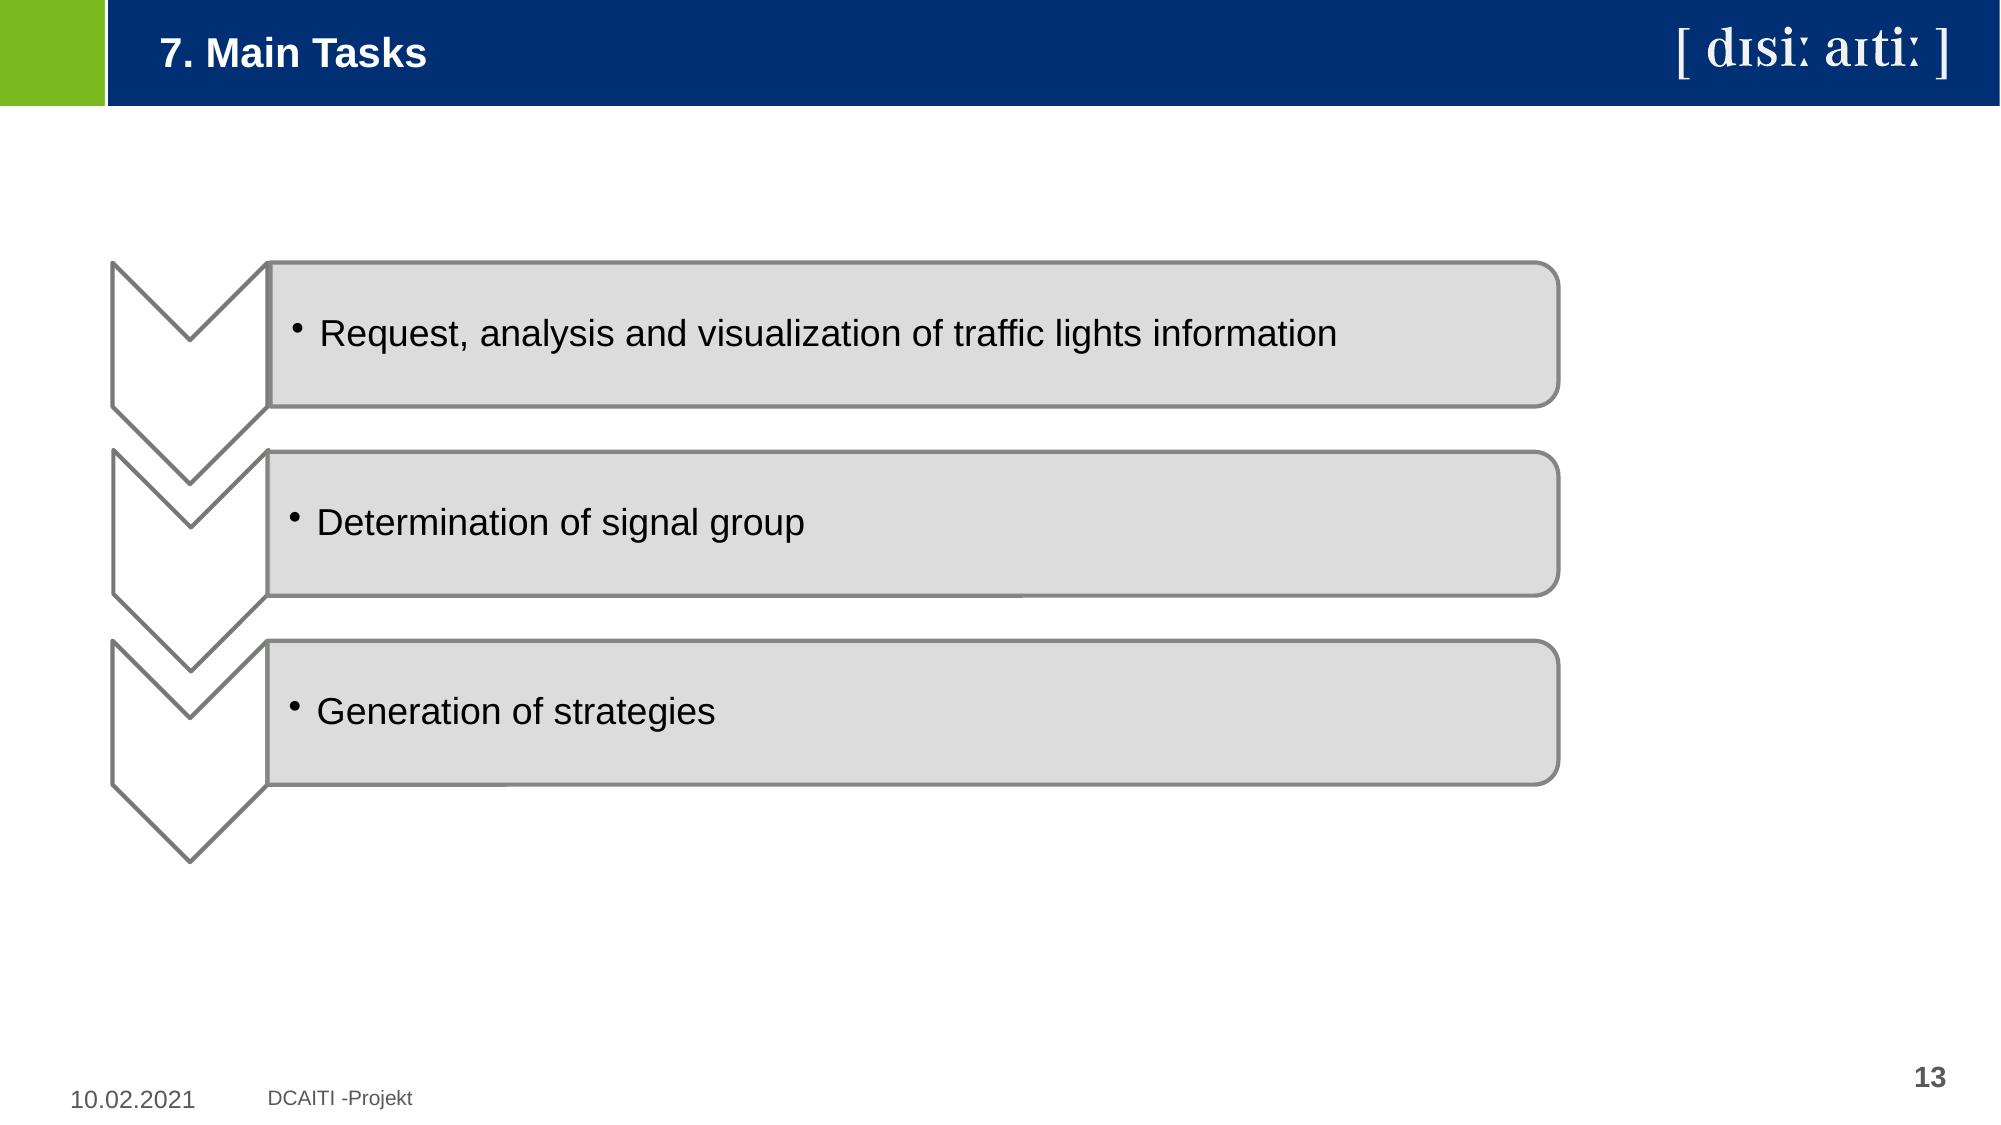

7. Main Tasks

Request, analysis and visualization of traffic lights information

Determination of signal group

Generation of strategies
13
10.02.2021
DCAITI -Projekt